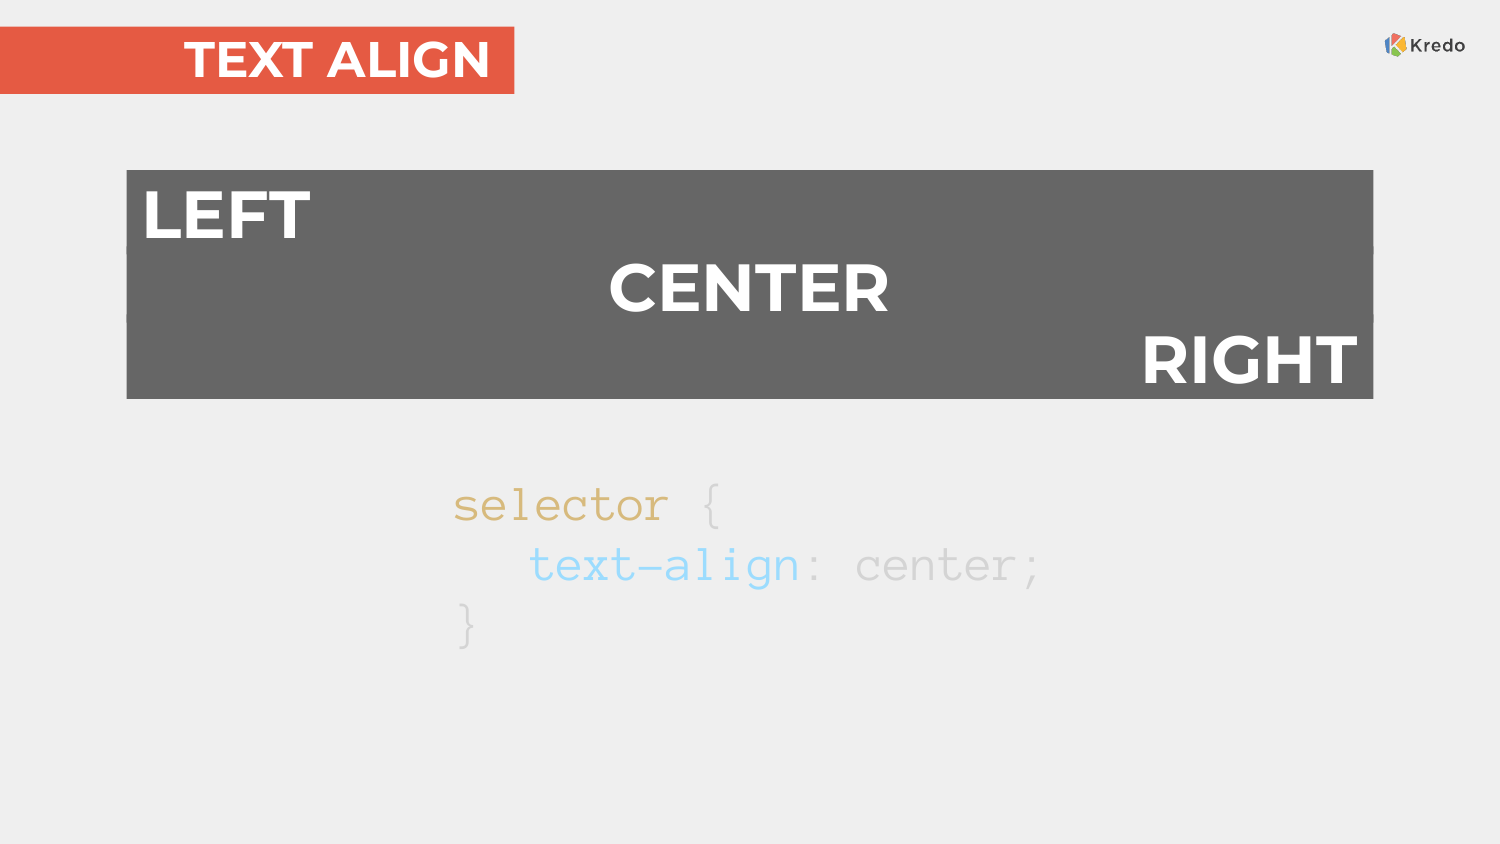

# TEXT ALIGN
LEFT
CENTER
RIGHT
selector {
text-align: center;
}